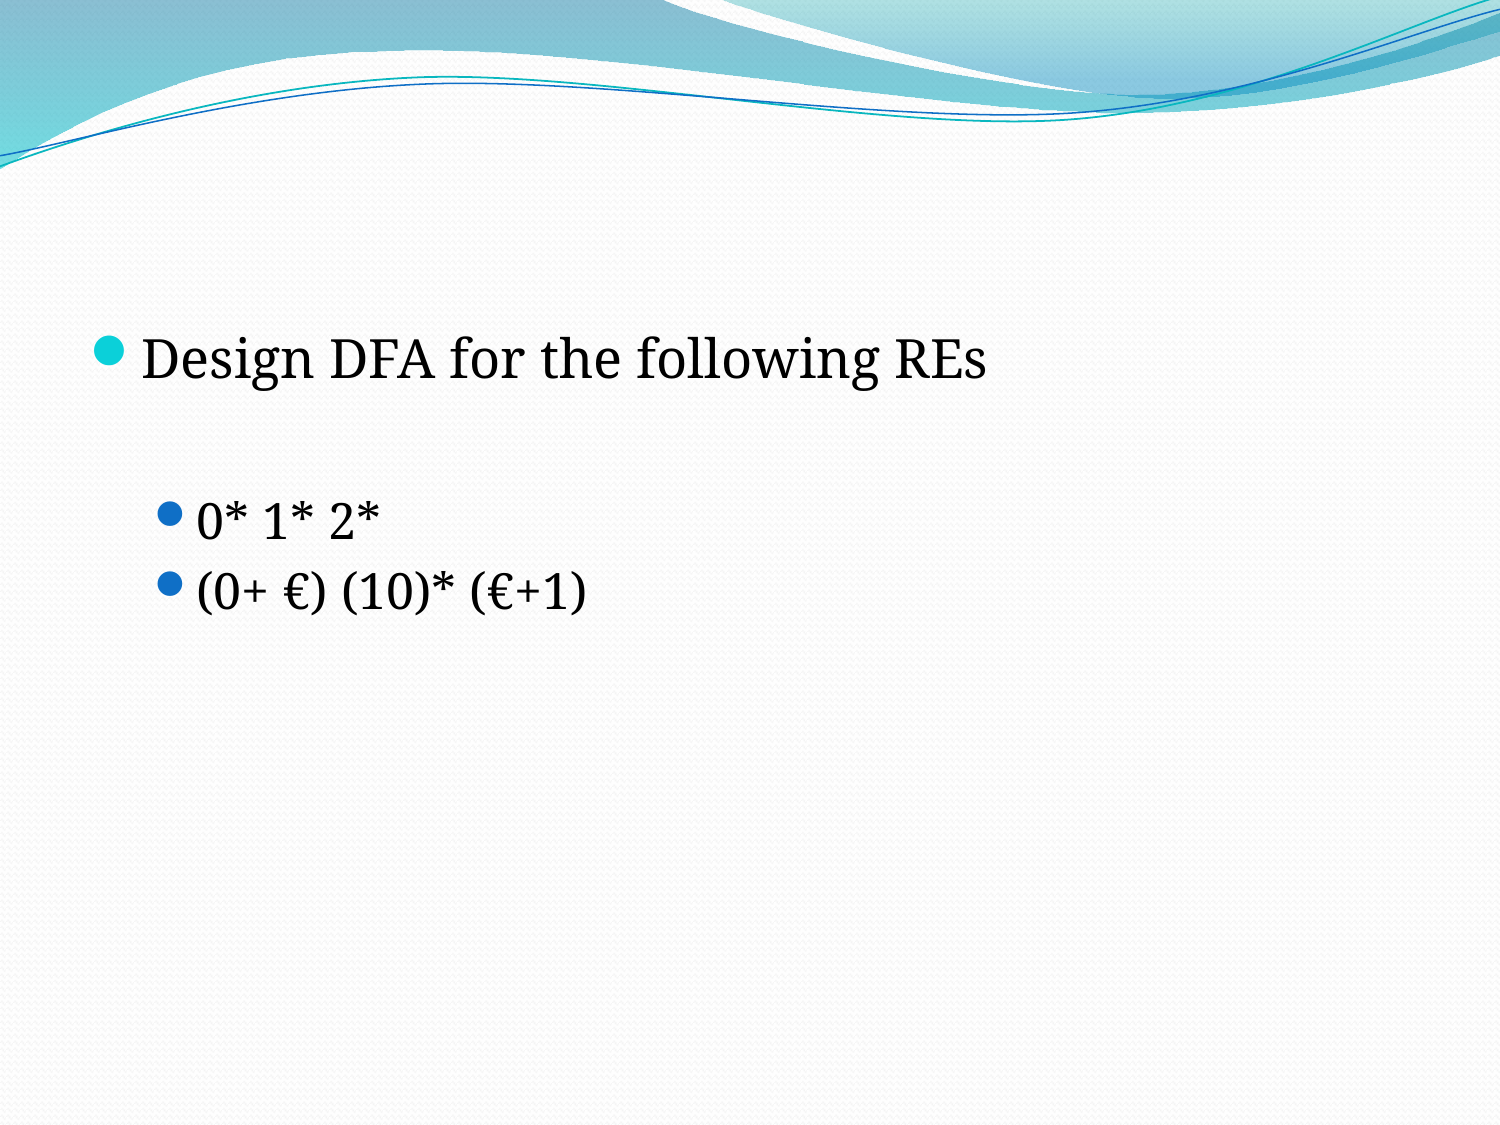

#
Design DFA for the following REs

0* 1* 2*
(0+ €) (10)* (€+1)